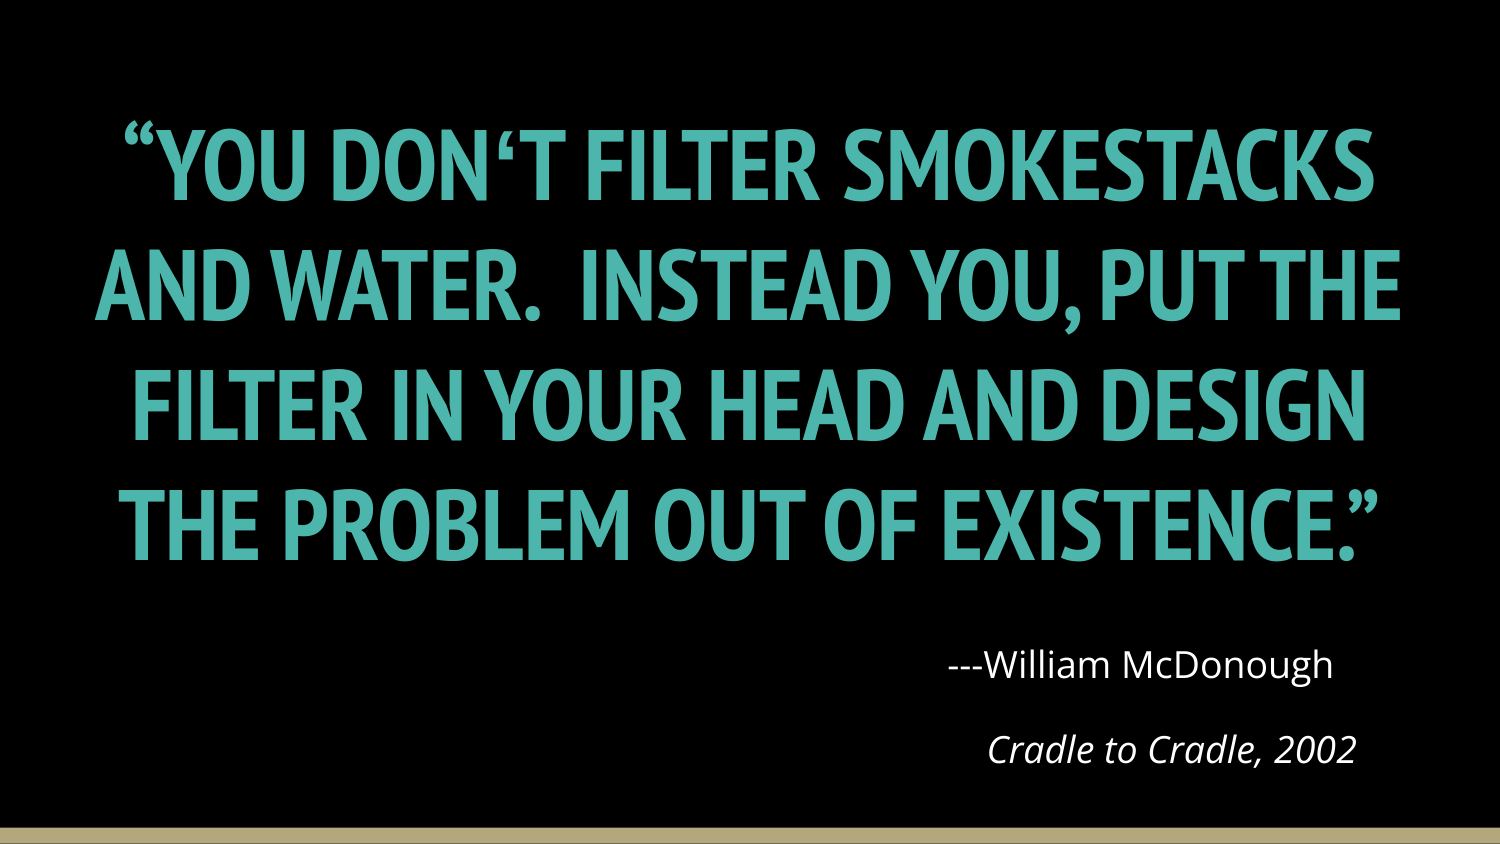

# “YOU DONʻT FILTER SMOKESTACKS AND WATER.  INSTEAD YOU, PUT THE FILTER IN YOUR HEAD AND DESIGN THE PROBLEM OUT OF EXISTENCE.”
---William McDonough
    Cradle to Cradle, 2002